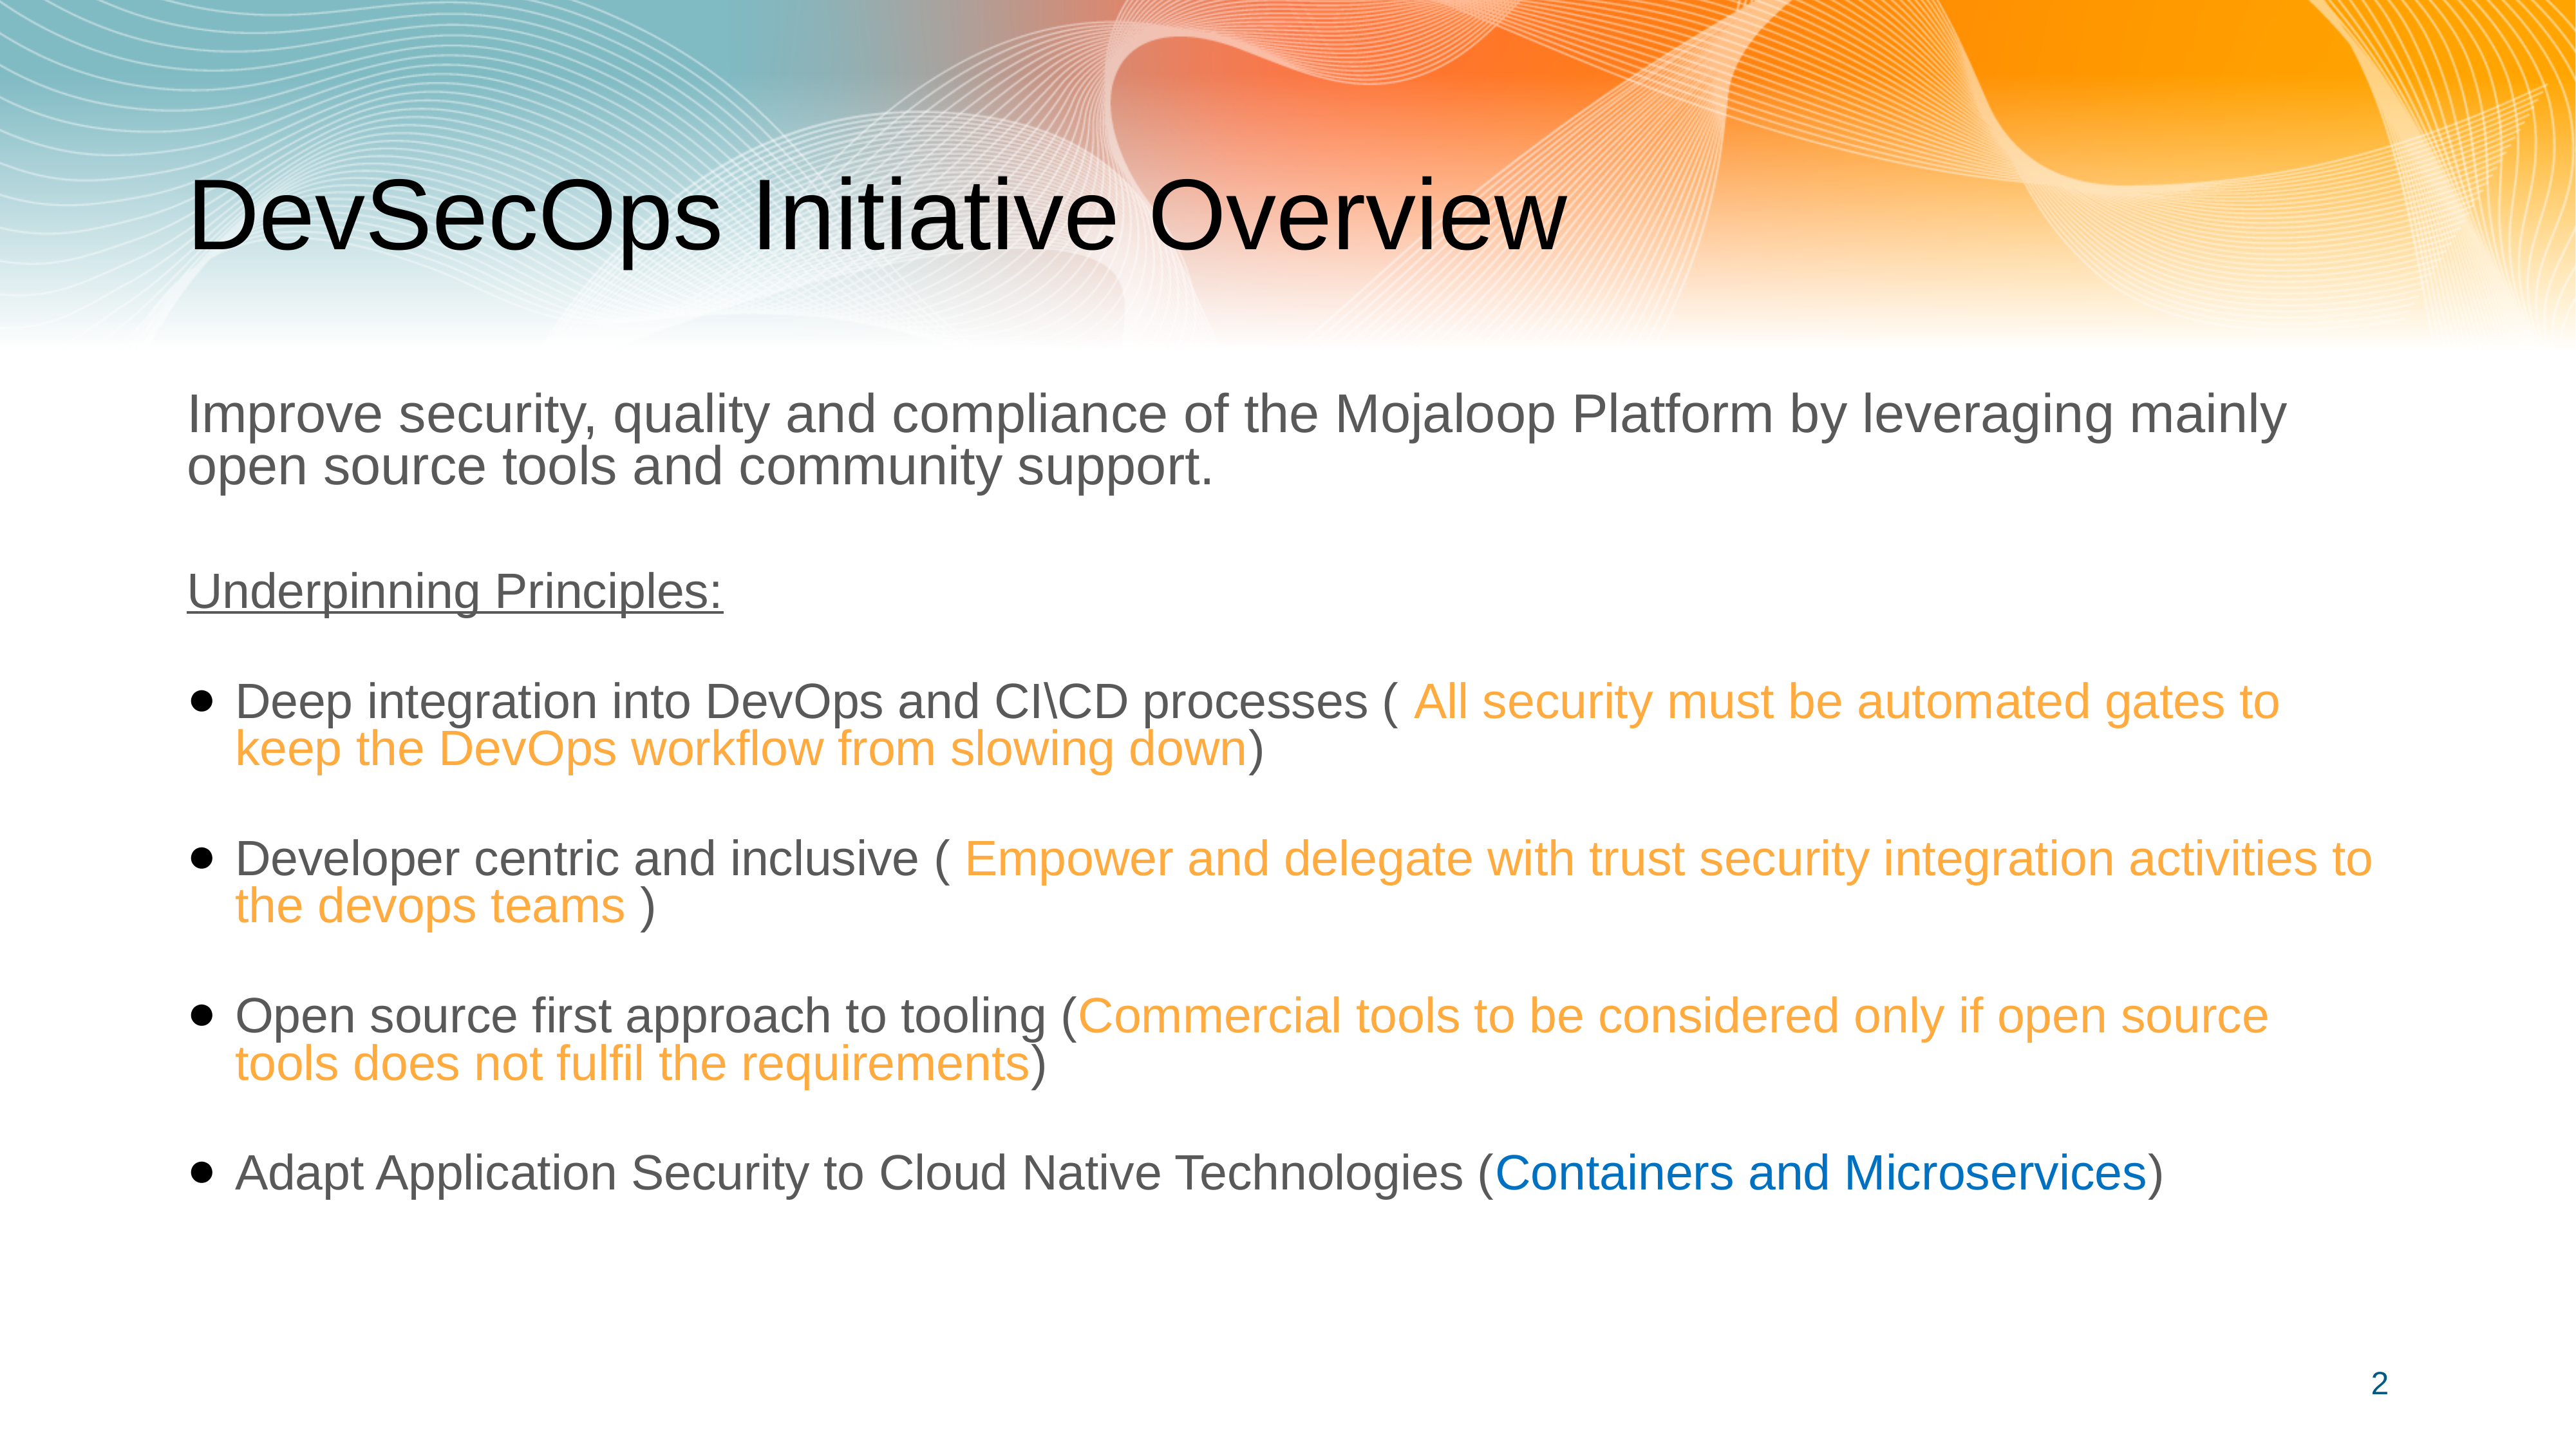

# DevSecOps Initiative Overview
Improve security, quality and compliance of the Mojaloop Platform by leveraging mainly open source tools and community support.

Underpinning Principles:

Deep integration into DevOps and CI\CD processes ( All security must be automated gates to keep the DevOps workflow from slowing down)

Developer centric and inclusive ( Empower and delegate with trust security integration activities to the devops teams )

Open source first approach to tooling (Commercial tools to be considered only if open source tools does not fulfil the requirements)

Adapt Application Security to Cloud Native Technologies (Containers and Microservices)

2